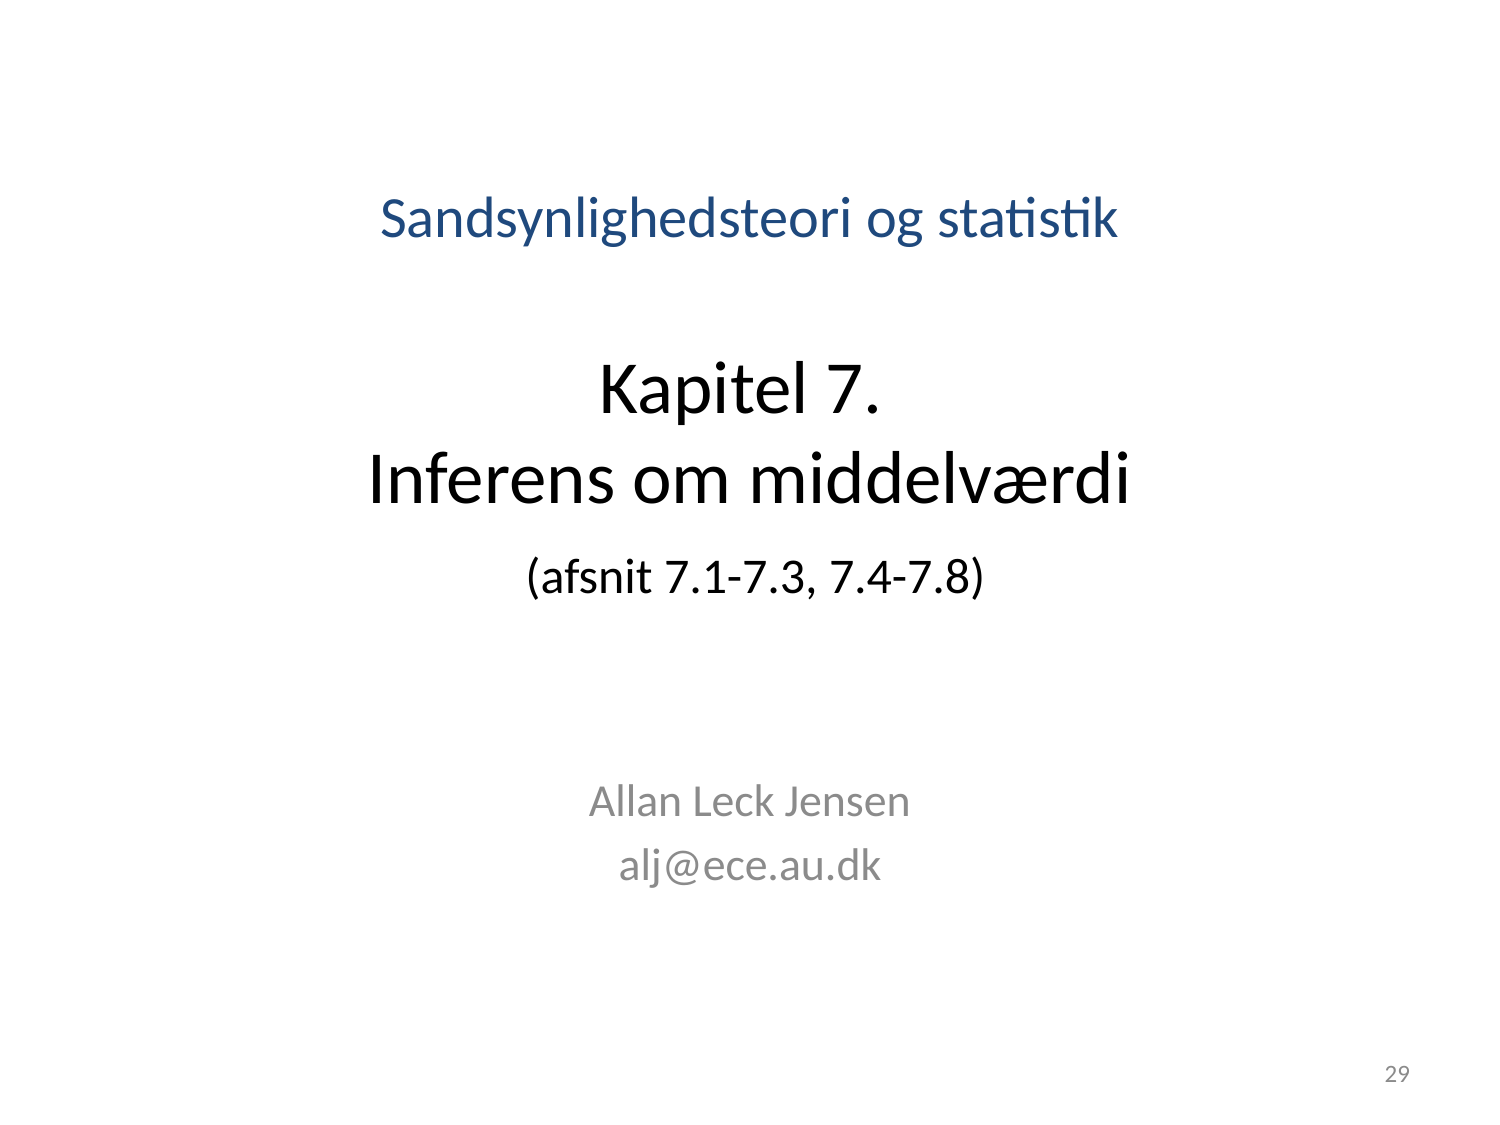

# Sandsynlighedsteori og statistik Kapitel 7. Inferens om middelværdi (afsnit 7.1-7.3, 7.4-7.8)
Allan Leck Jensen
alj@ece.au.dk
29